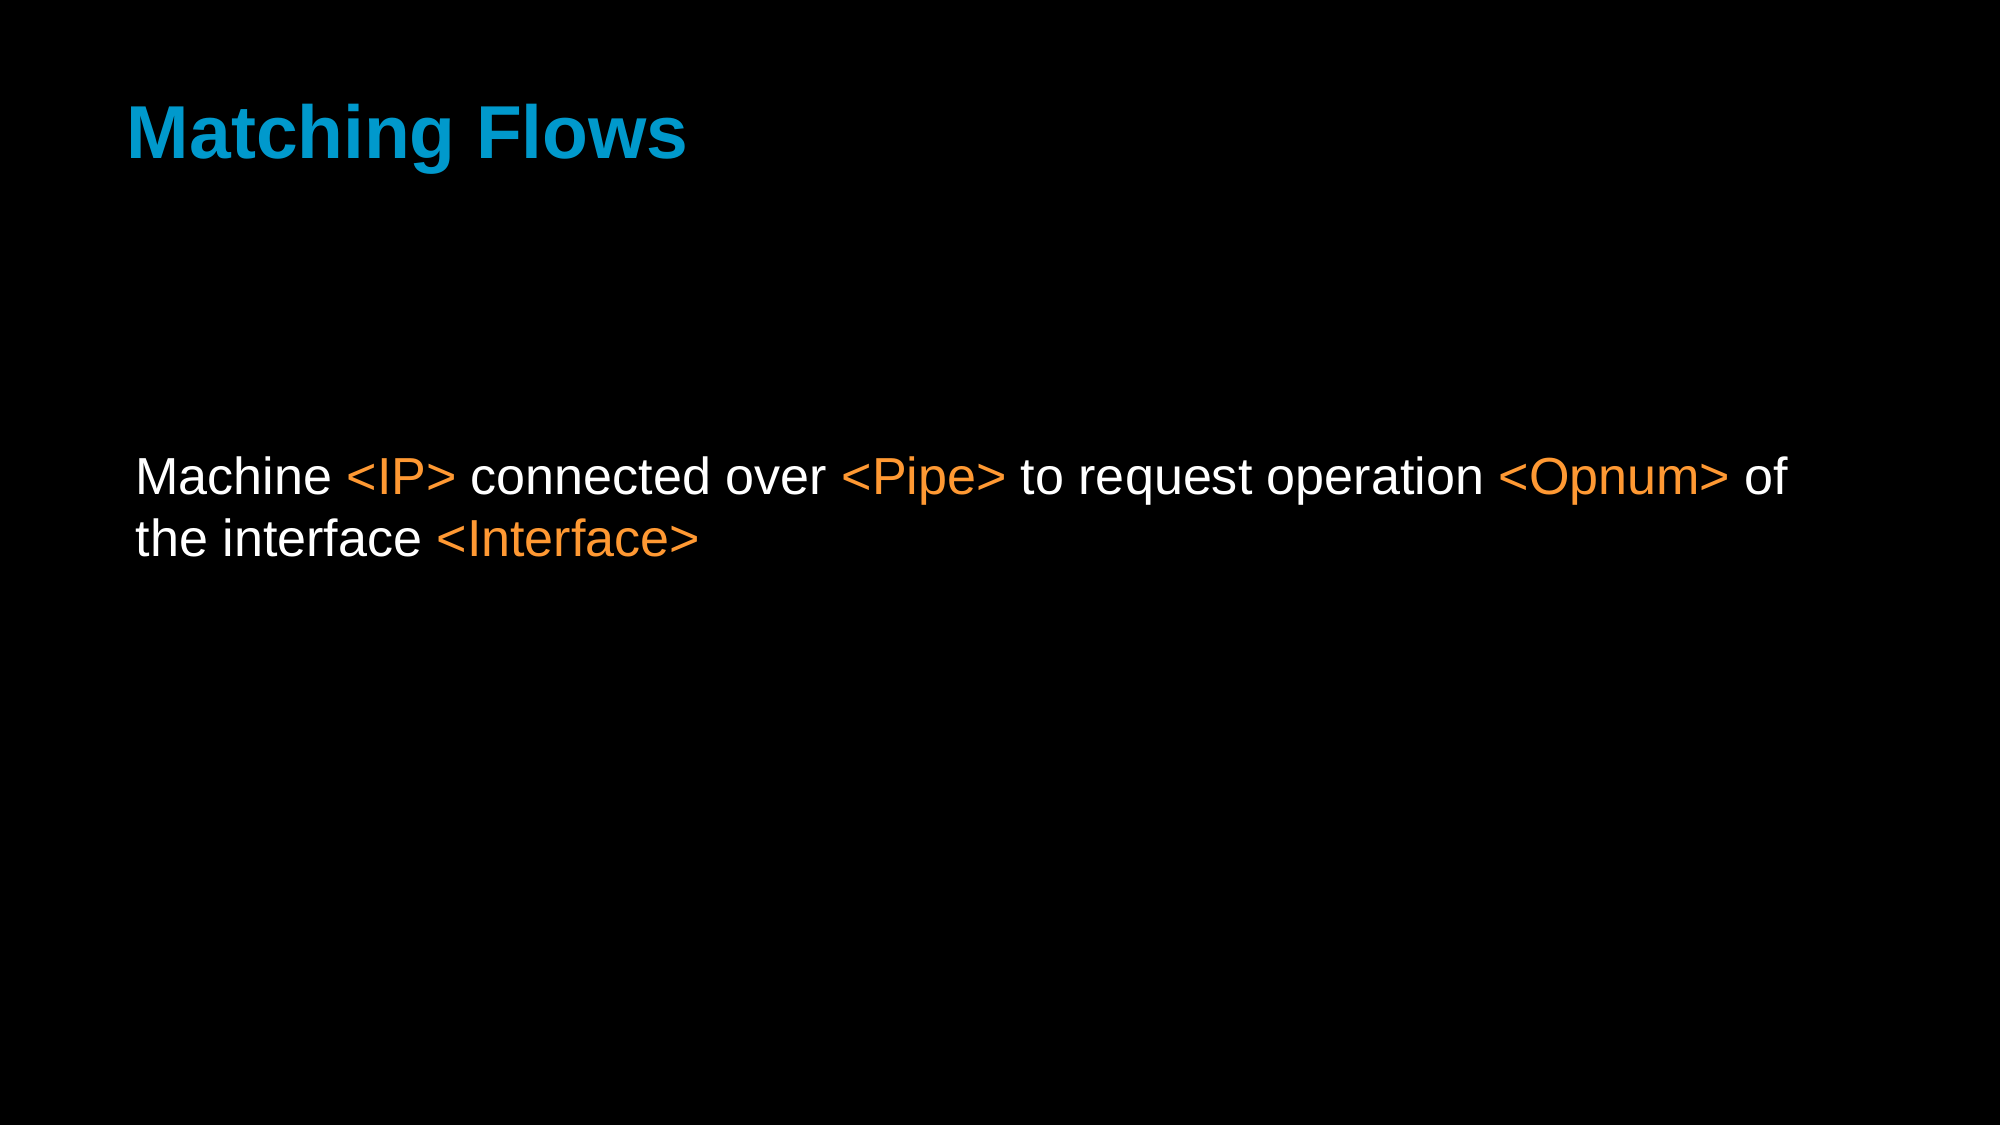

# Matching Flows
Machine <IP> connected over <Pipe> to request operation <Opnum> of the interface <Interface>